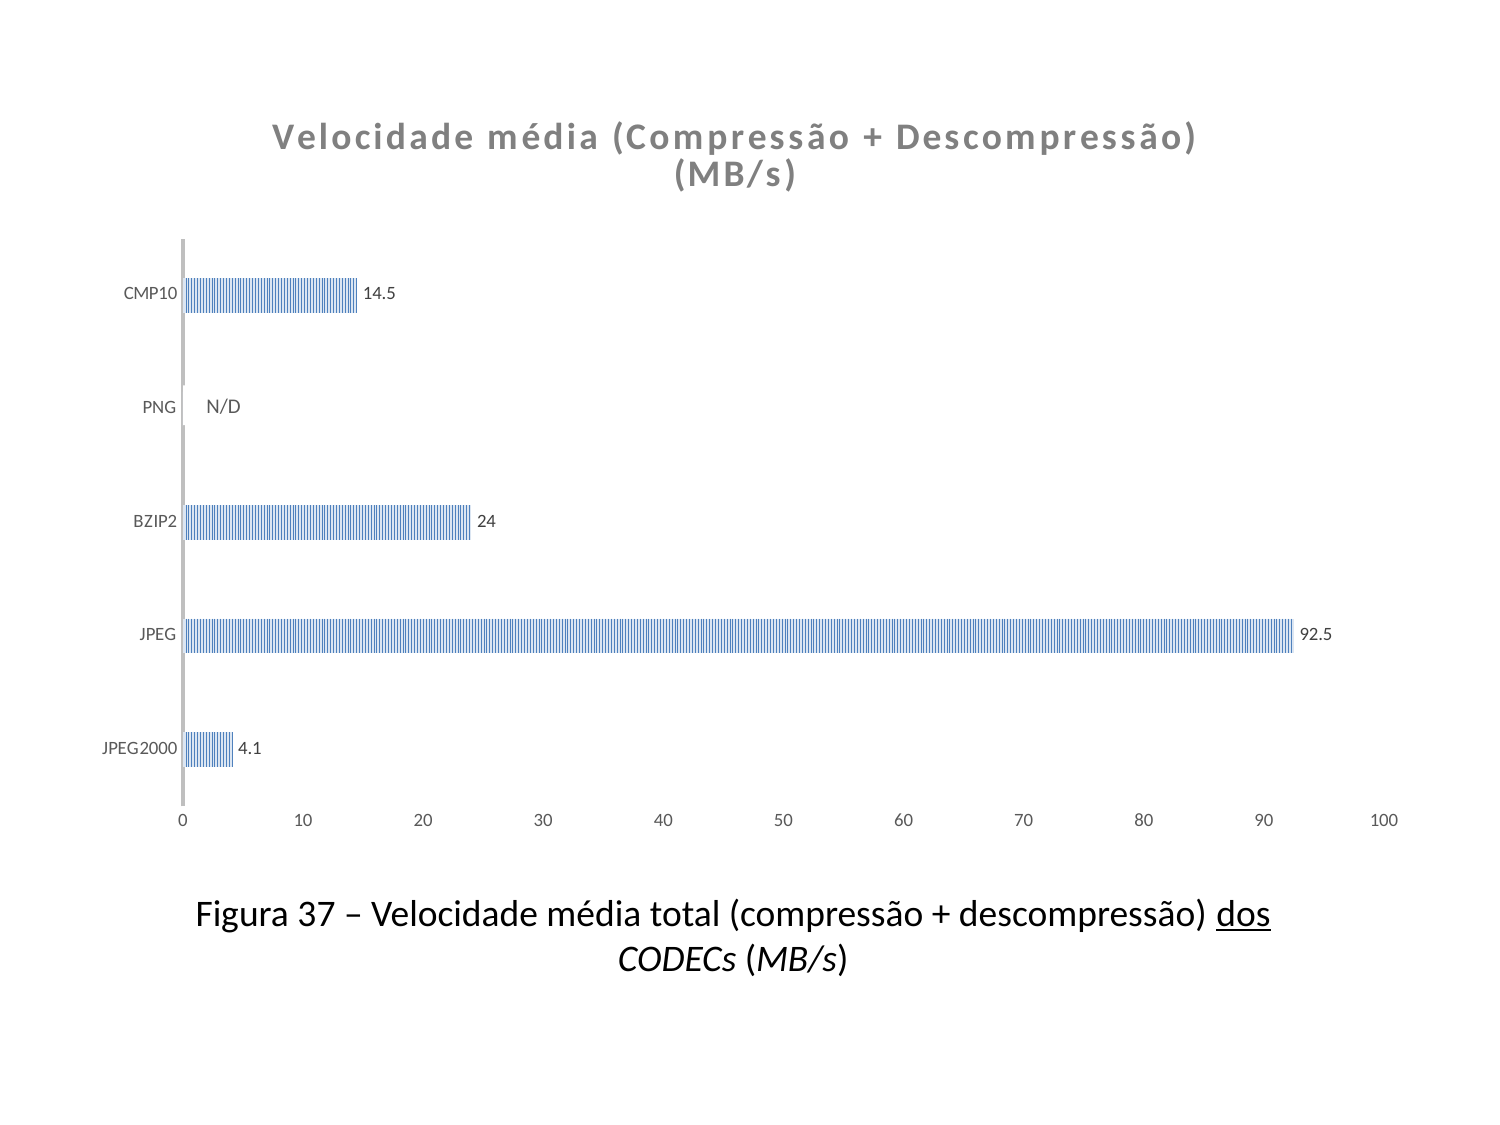

### Chart: Velocidade média (Compressão + Descompressão)
(MB/s)

| Category |  |
|---|---|
| JPEG2000 | 4.1 |
| JPEG | 92.5 |
| BZIP2 | 24.0 |
| PNG | 0.0 |
| CMP10 | 14.5 |
N/D
Figura 37 – Velocidade média total (compressão + descompressão) dos CODECs (MB/s)